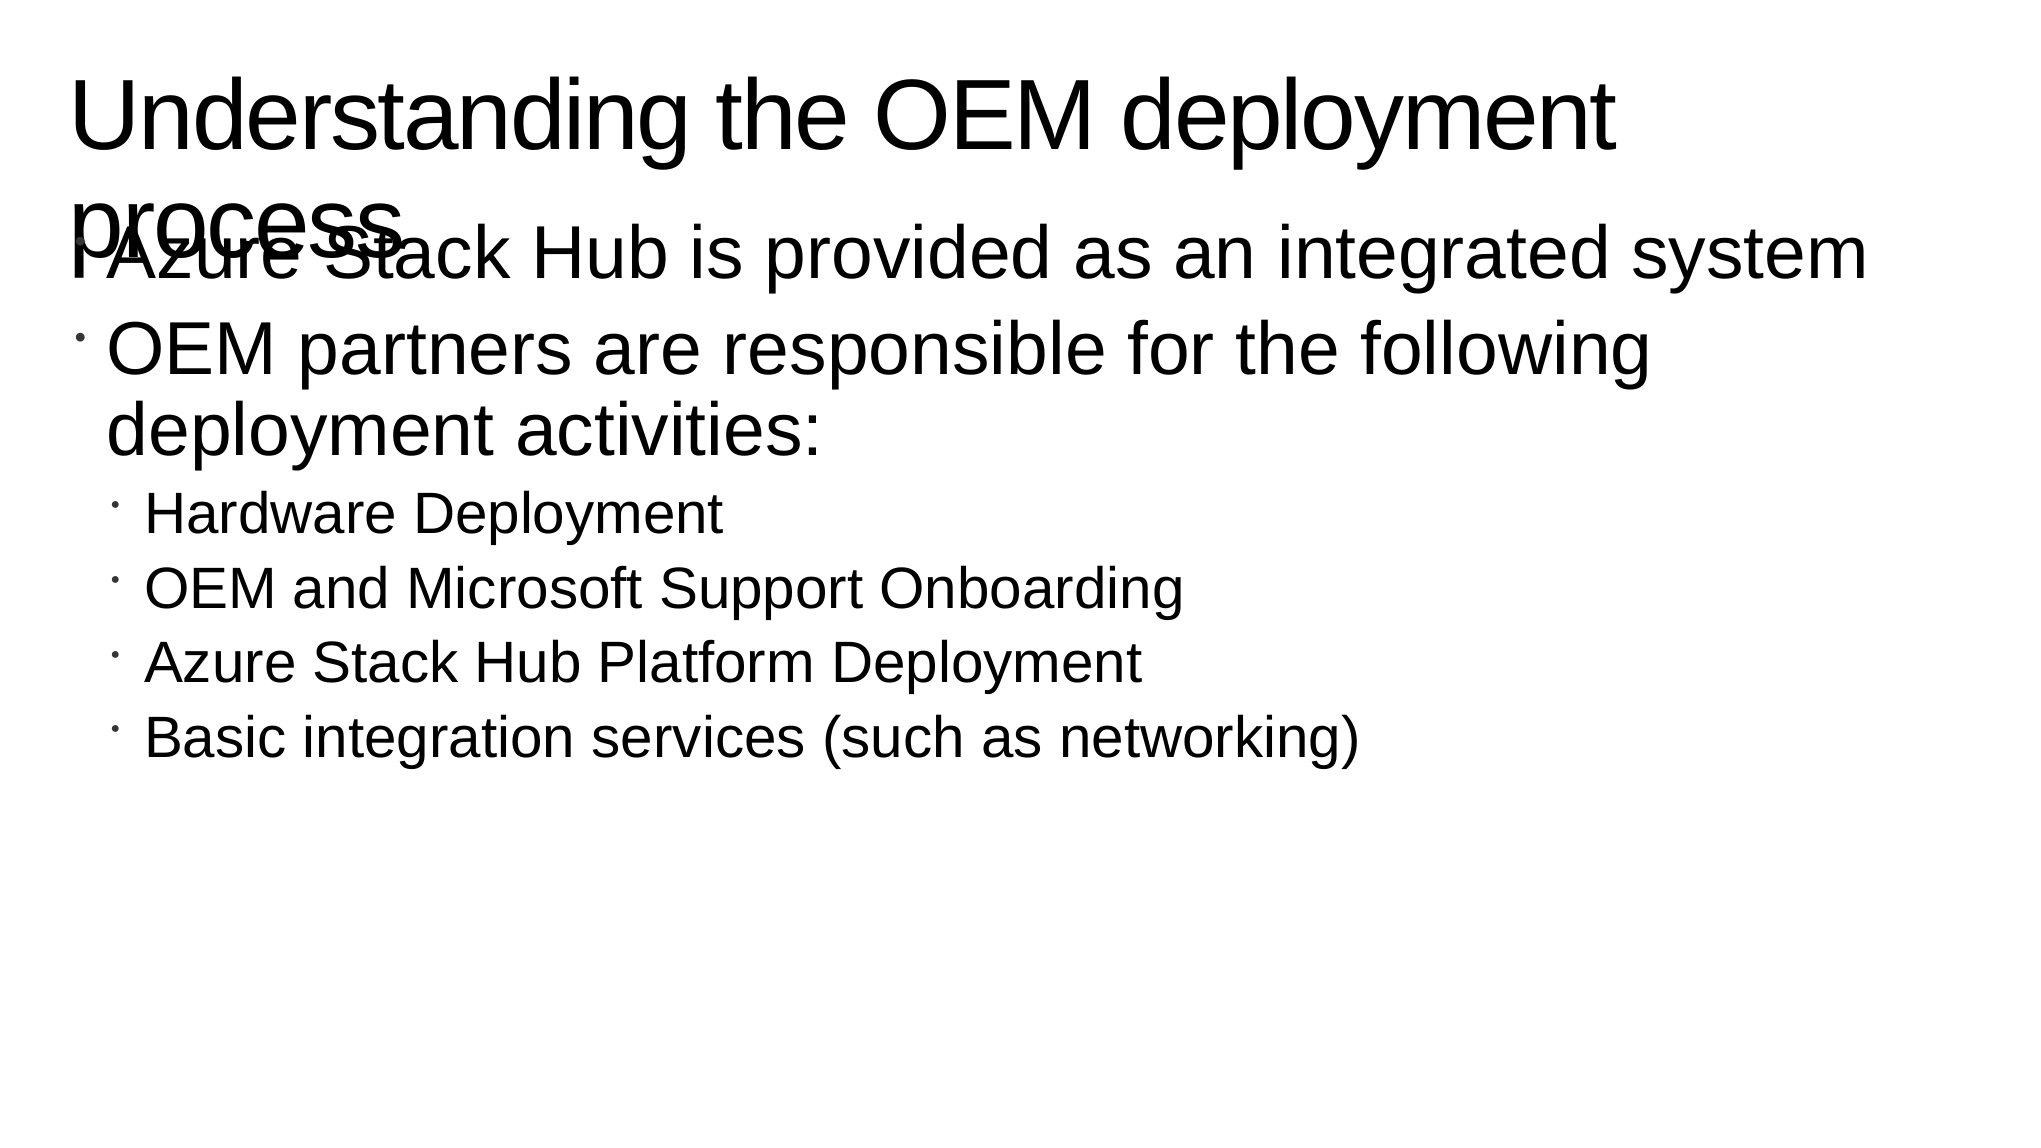

# Understanding the OEM deployment process
Azure Stack Hub is provided as an integrated system
OEM partners are responsible for the following deployment activities:
Hardware Deployment
OEM and Microsoft Support Onboarding
Azure Stack Hub Platform Deployment
Basic integration services (such as networking)